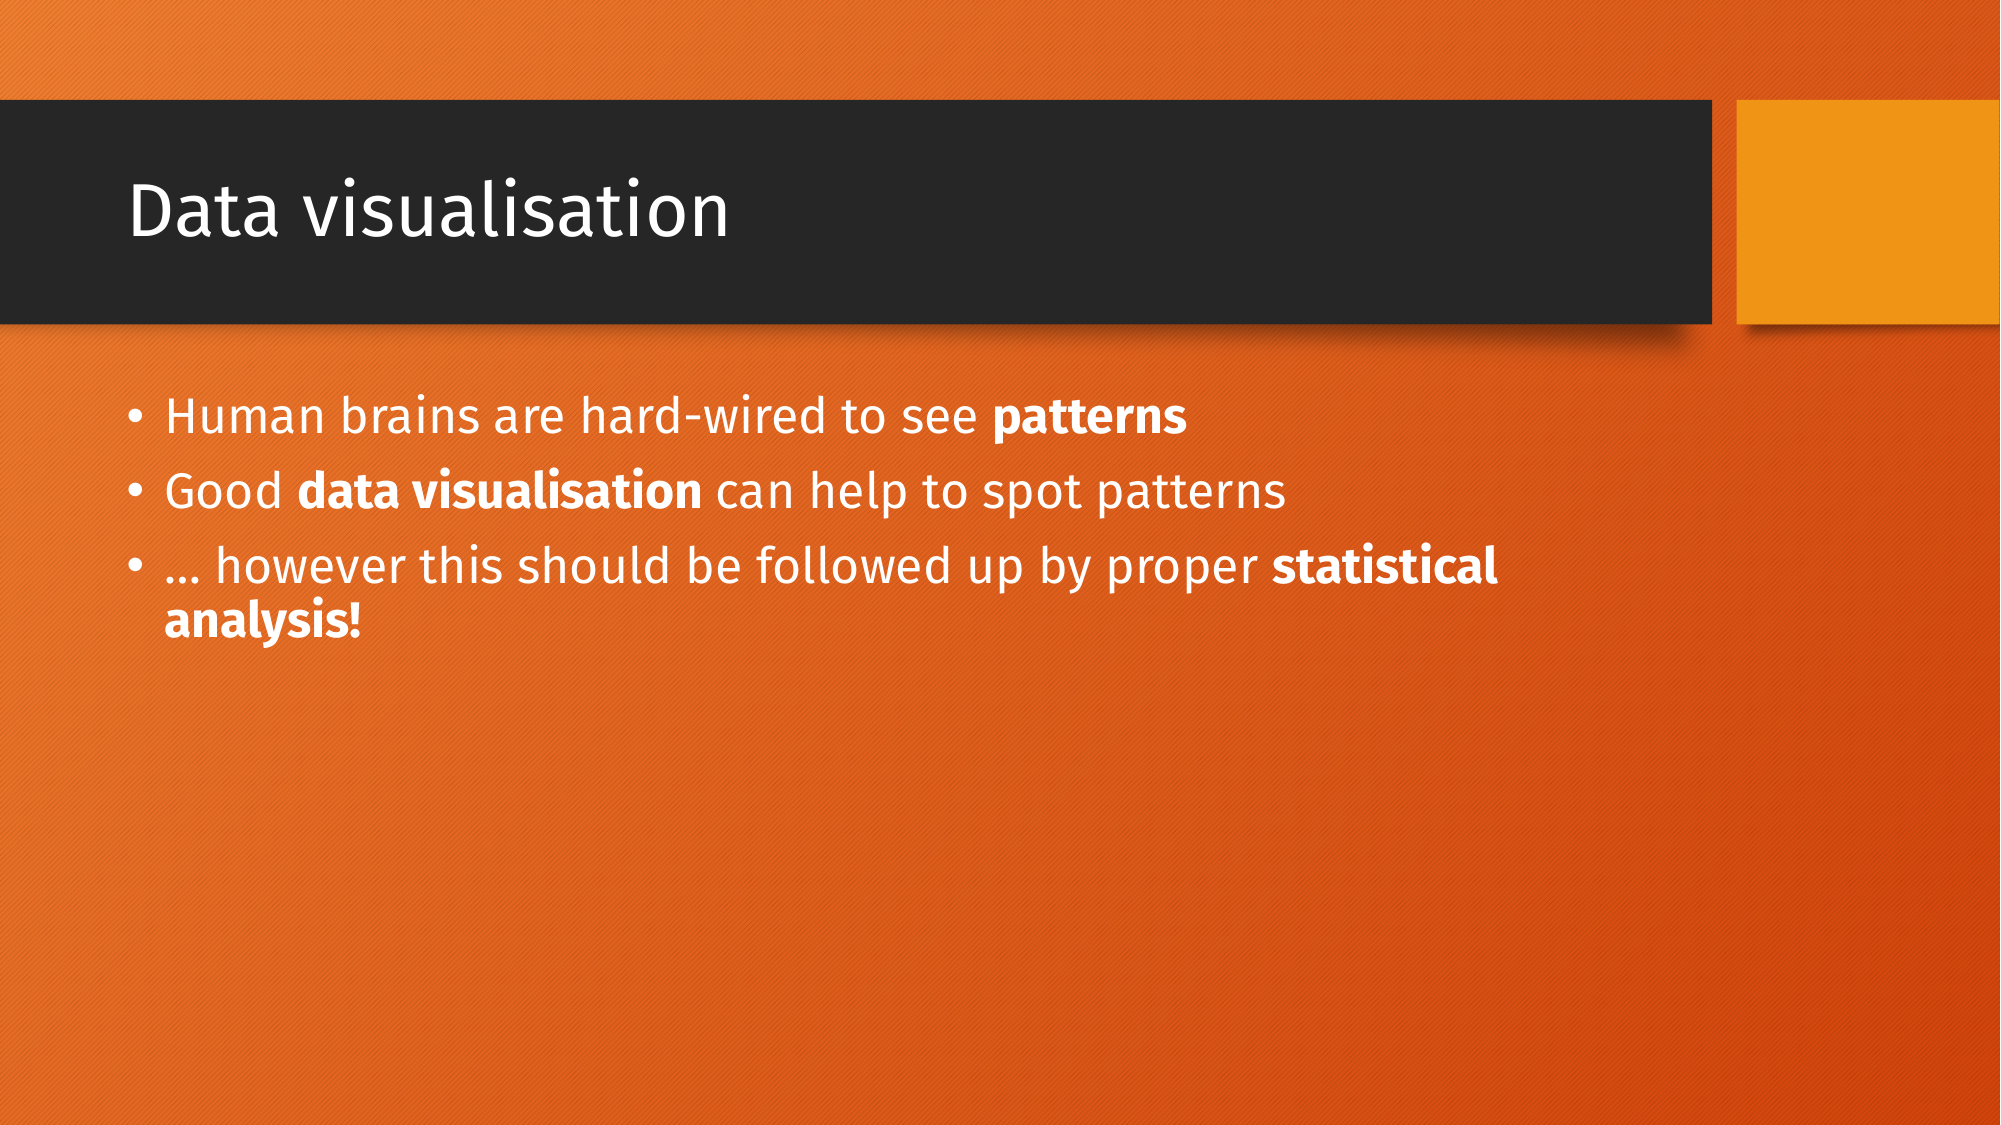

# Data visualisation
Human brains are hard-wired to see patterns
Good data visualisation can help to spot patterns
… however this should be followed up by proper statistical analysis!